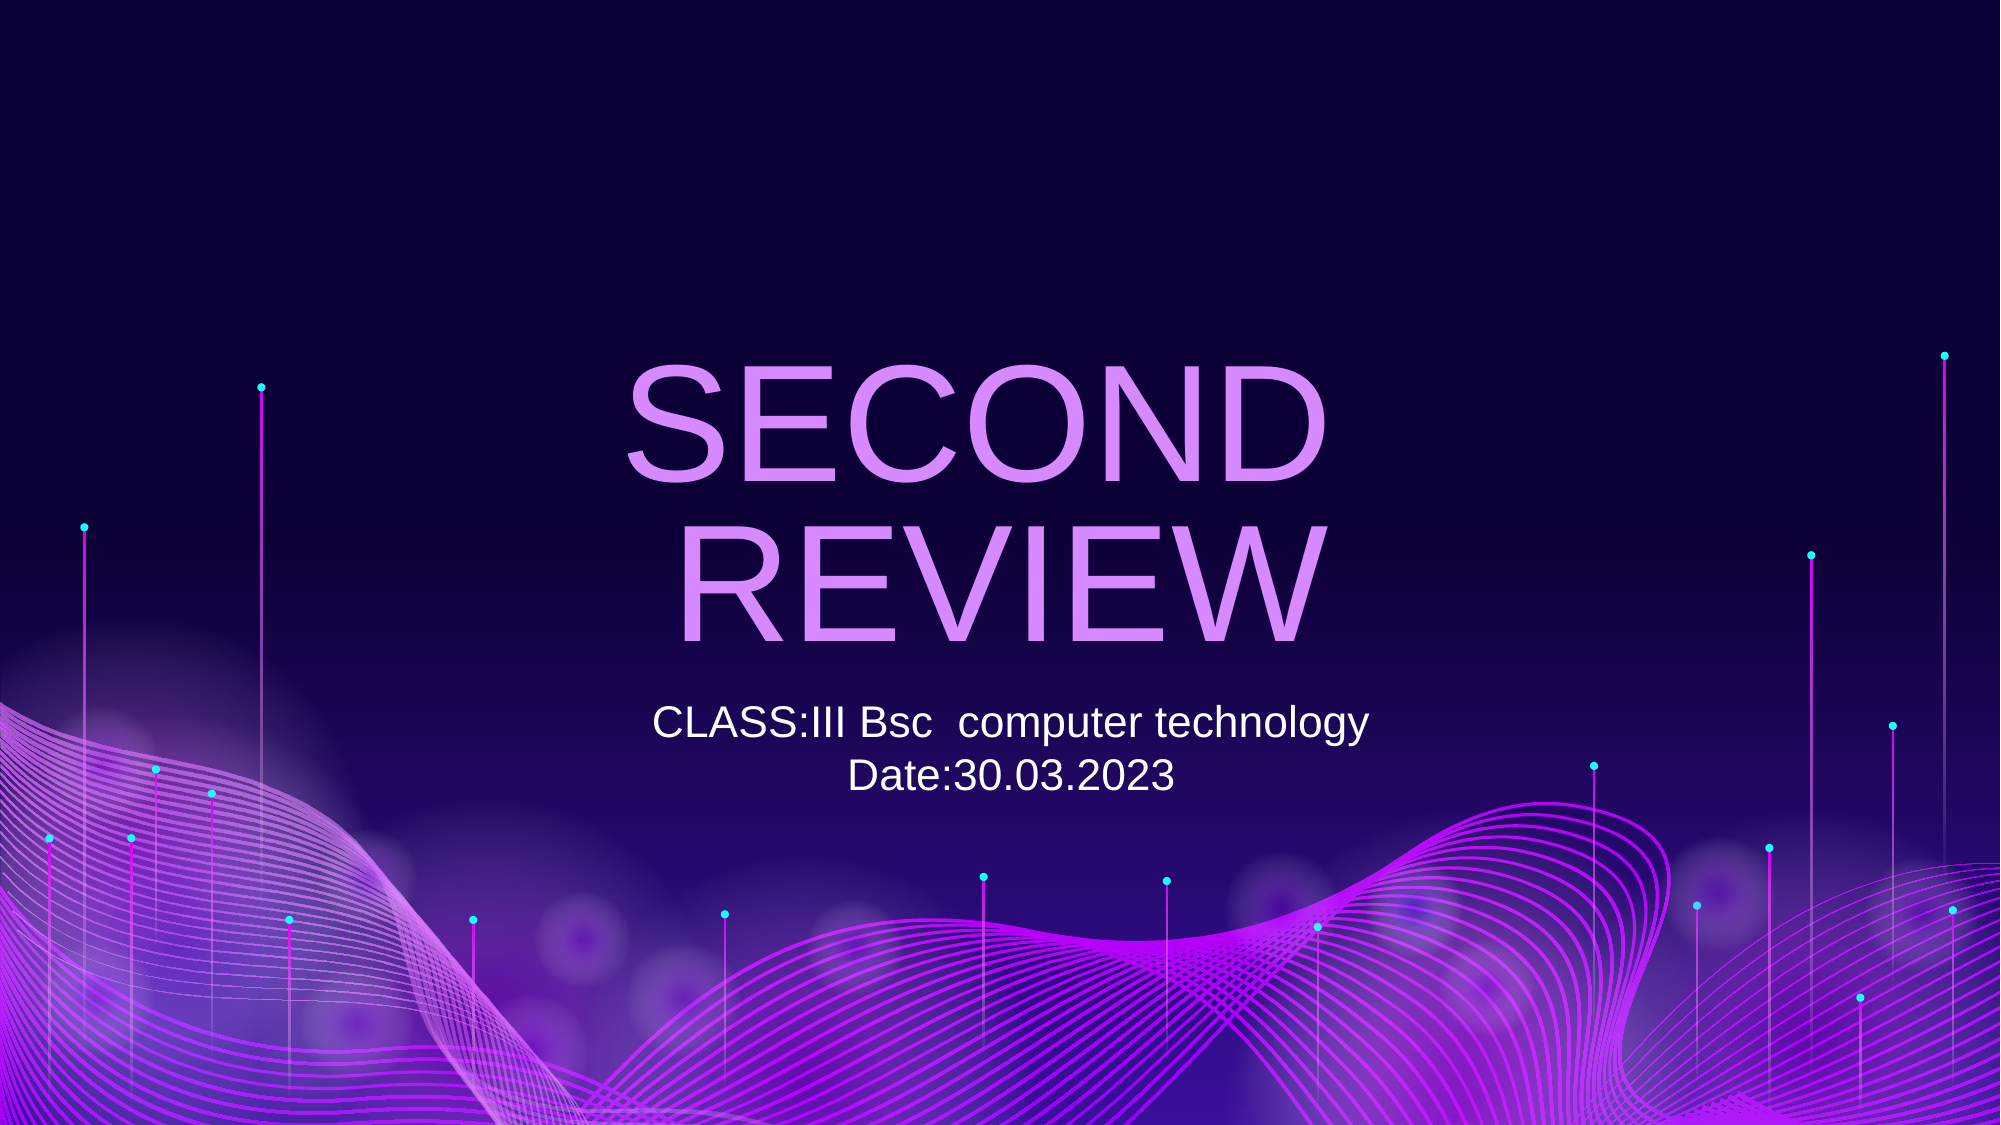

# SECOND  REVIEW
CLASS:III Bsc  computer technology
Date:30.03.2023